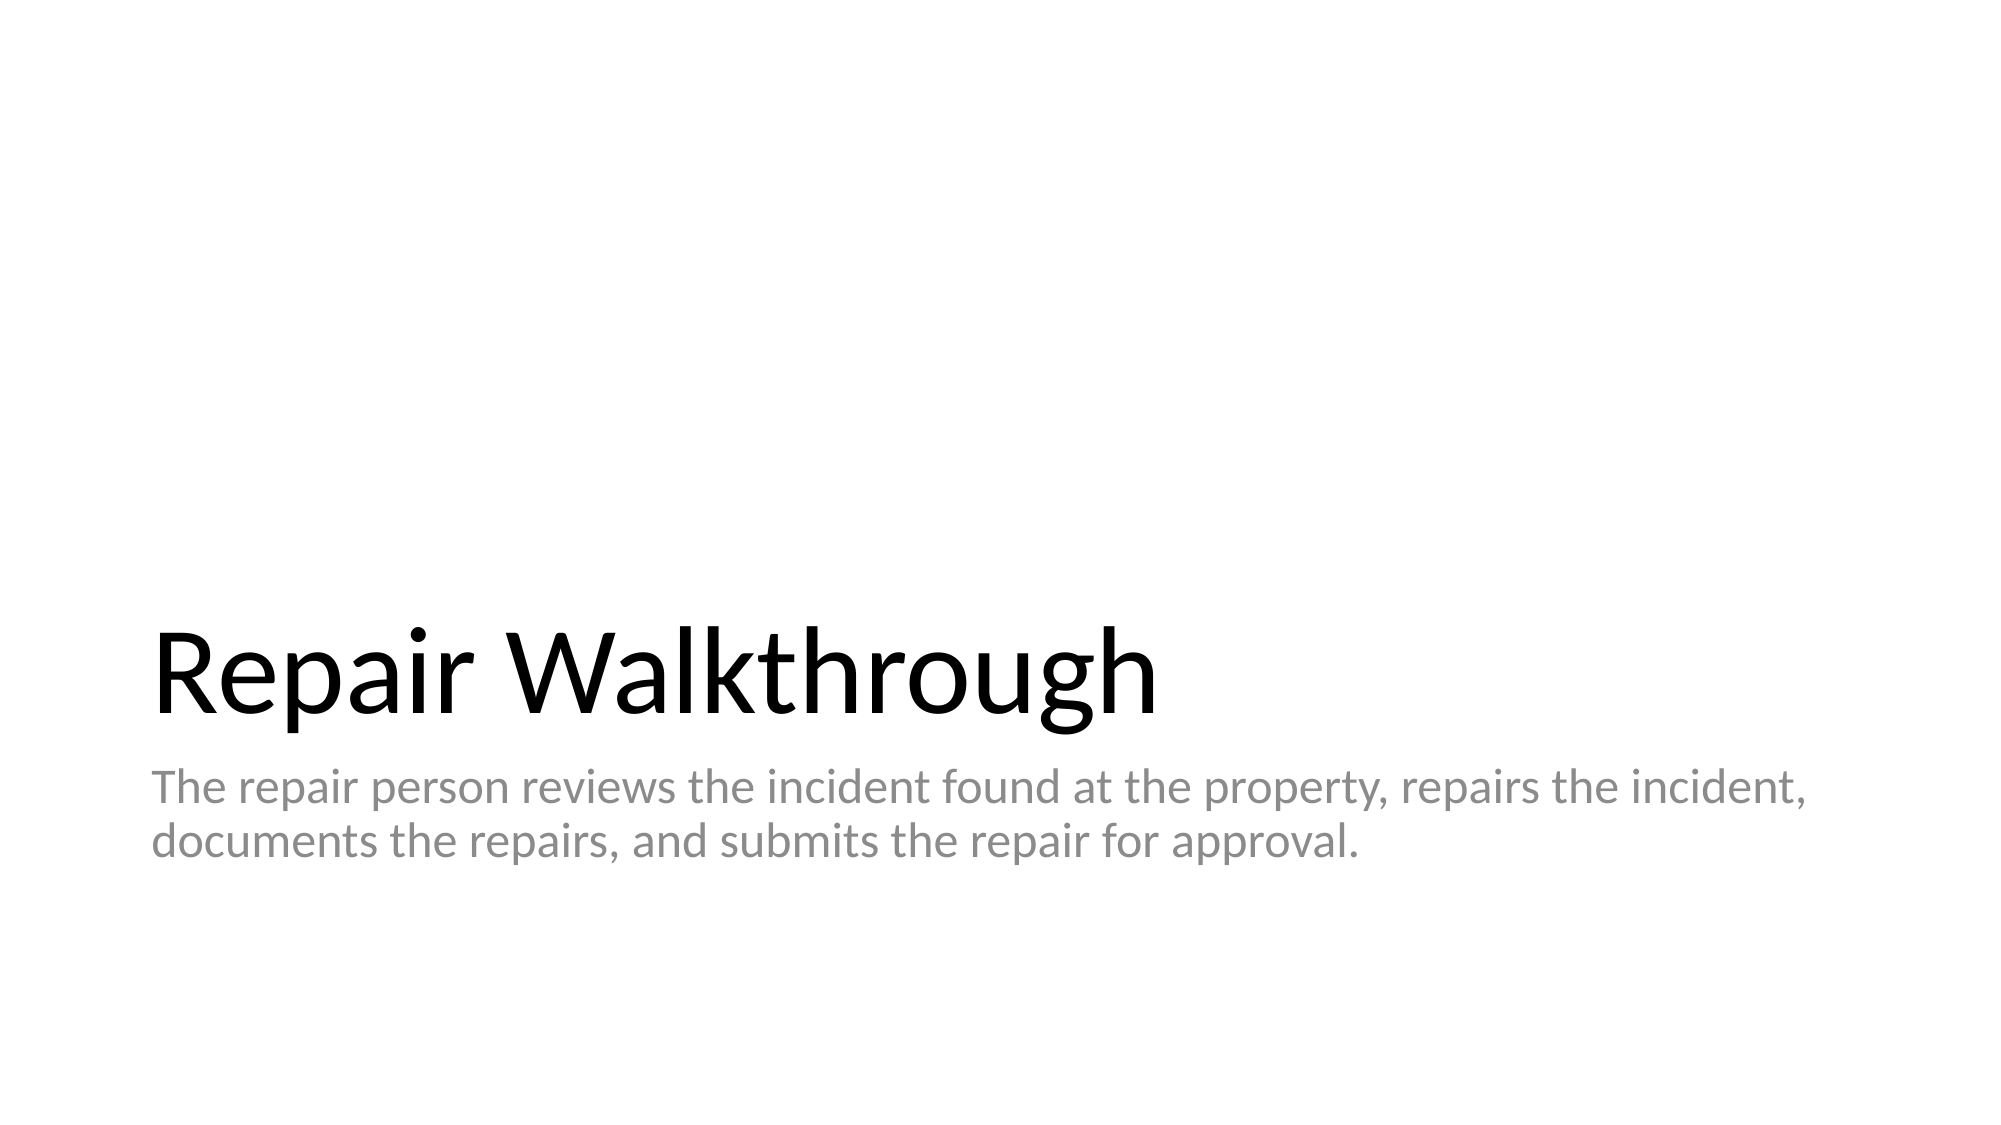

# Repair Walkthrough
The repair person reviews the incident found at the property, repairs the incident, documents the repairs, and submits the repair for approval.